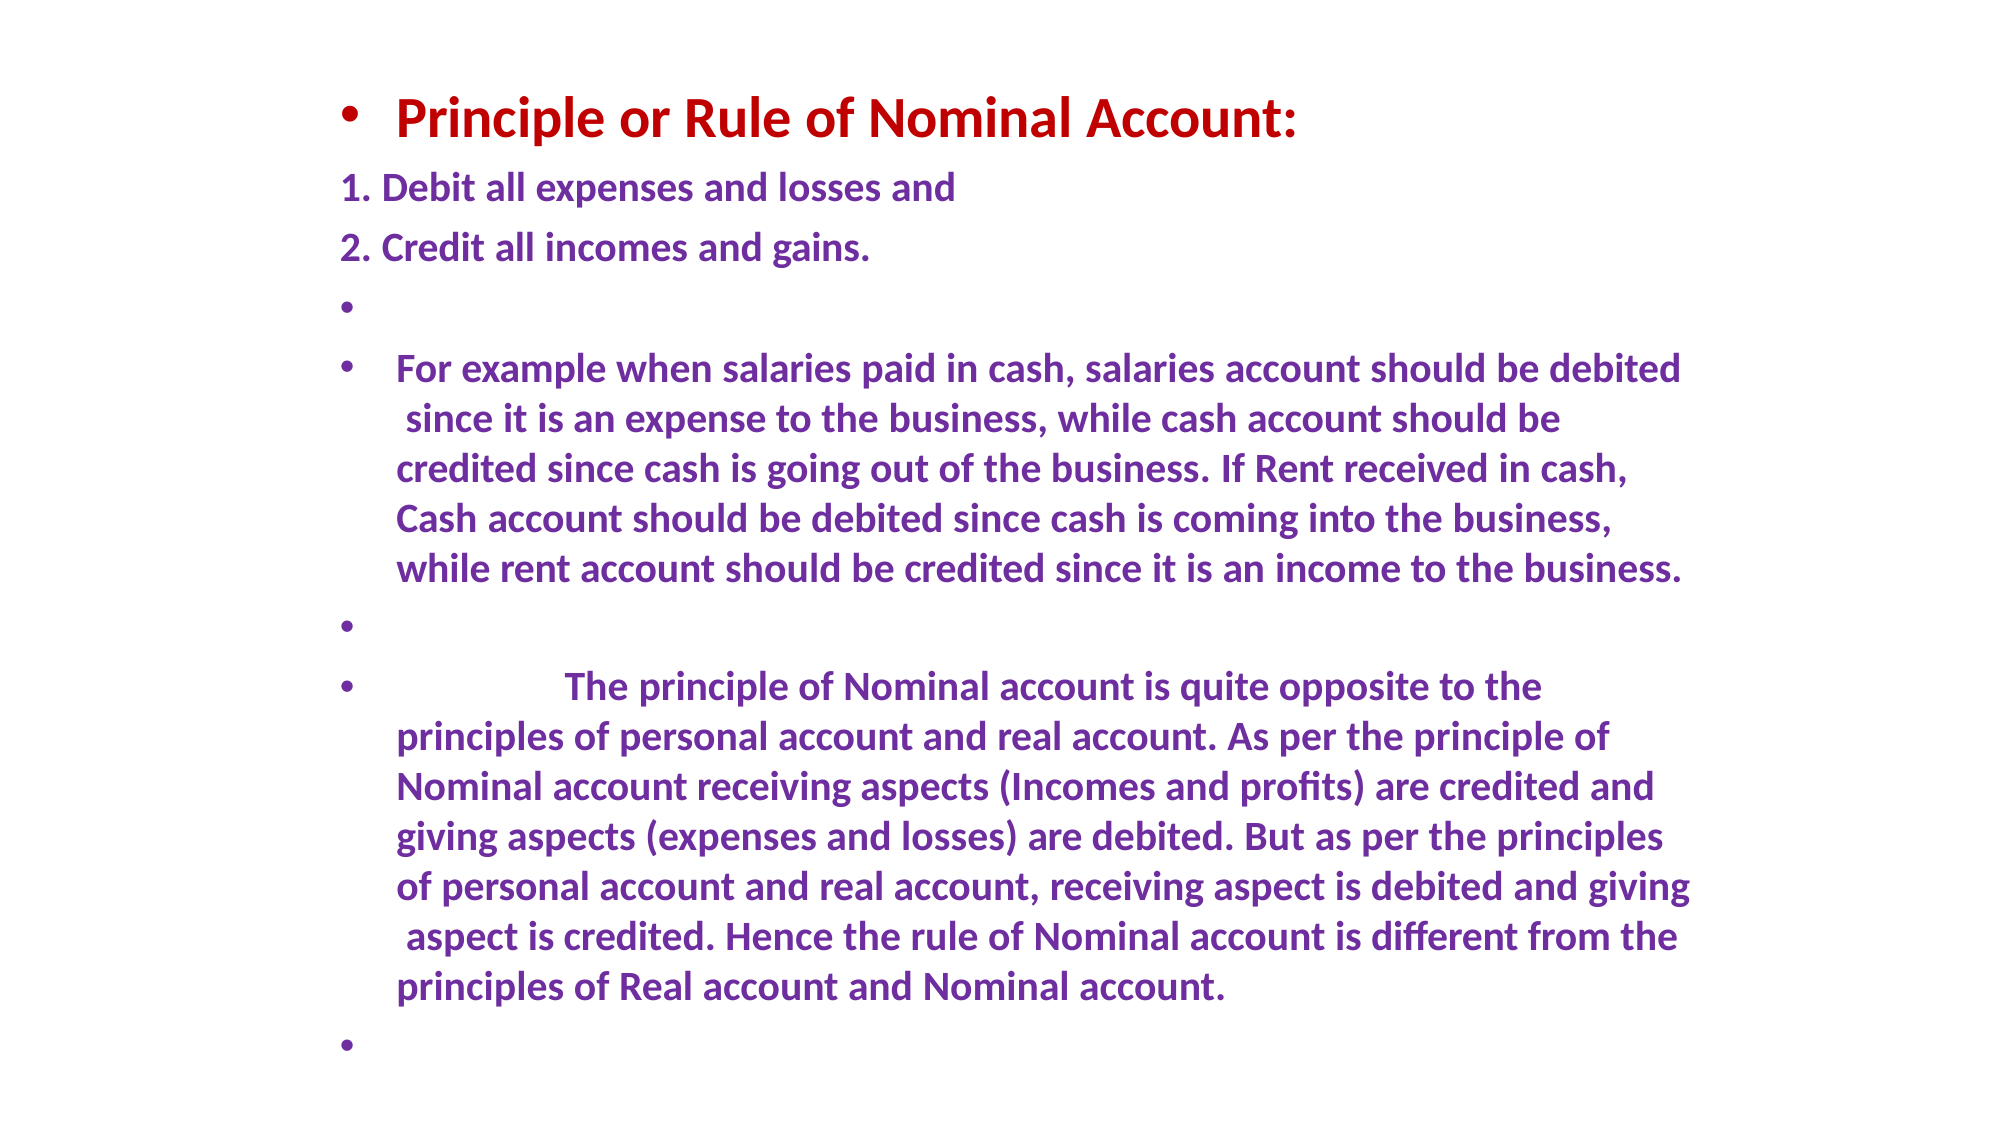

Principle or Rule of Nominal Account:
Debit all expenses and losses and
Credit all incomes and gains.
•
For example when salaries paid in cash, salaries account should be debited  since it is an expense to the business, while cash account should be  credited since cash is going out of the business. If Rent received in cash,  Cash account should be debited since cash is coming into the business,  while rent account should be credited since it is an income to the business.
•
•
The principle of Nominal account is quite opposite to the  principles of personal account and real account. As per the principle of  Nominal account receiving aspects (Incomes and profits) are credited and  giving aspects (expenses and losses) are debited. But as per the principles  of personal account and real account, receiving aspect is debited and giving  aspect is credited. Hence the rule of Nominal account is different from the  principles of Real account and Nominal account.
•